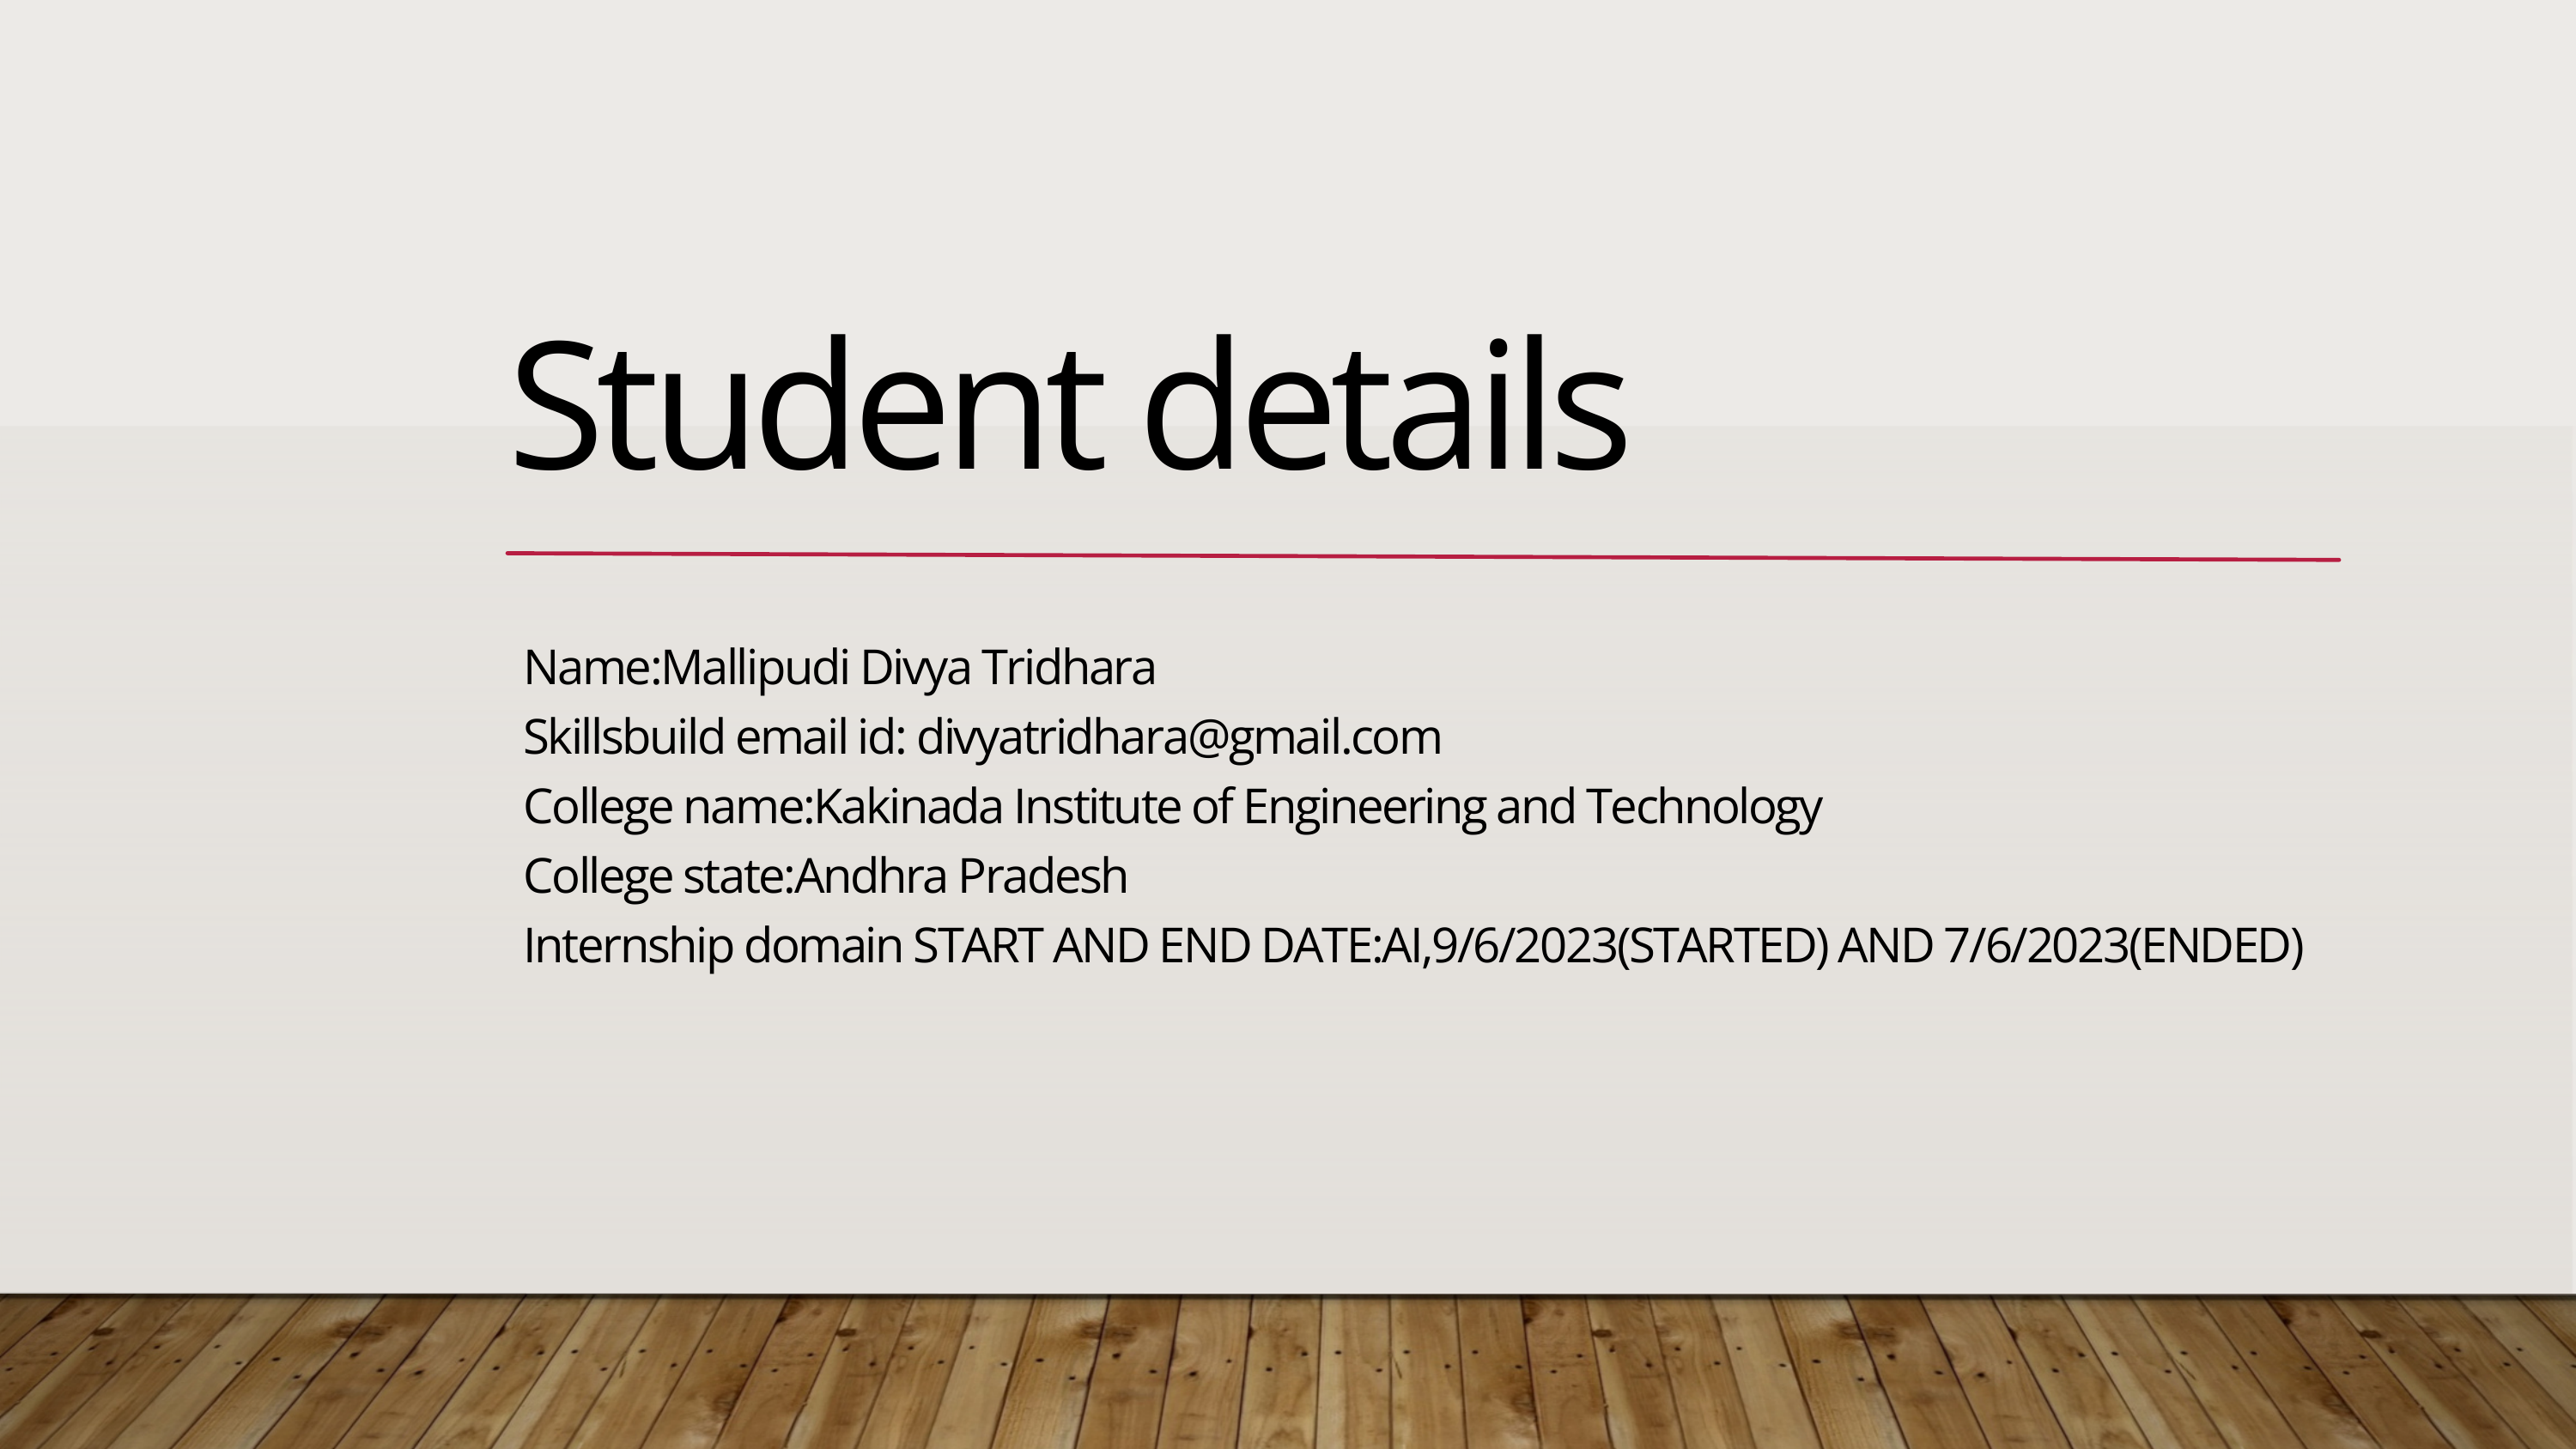

Student details

Name:Mallipudi Divya Tridhara
Skillsbuild email id: divyatridhara@gmail.com
College name:Kakinada Institute of Engineering and Technology
College state:Andhra Pradesh
Internship domain START AND END DATE:AI,9/6/2023(STARTED) AND 7/6/2023(ENDED)